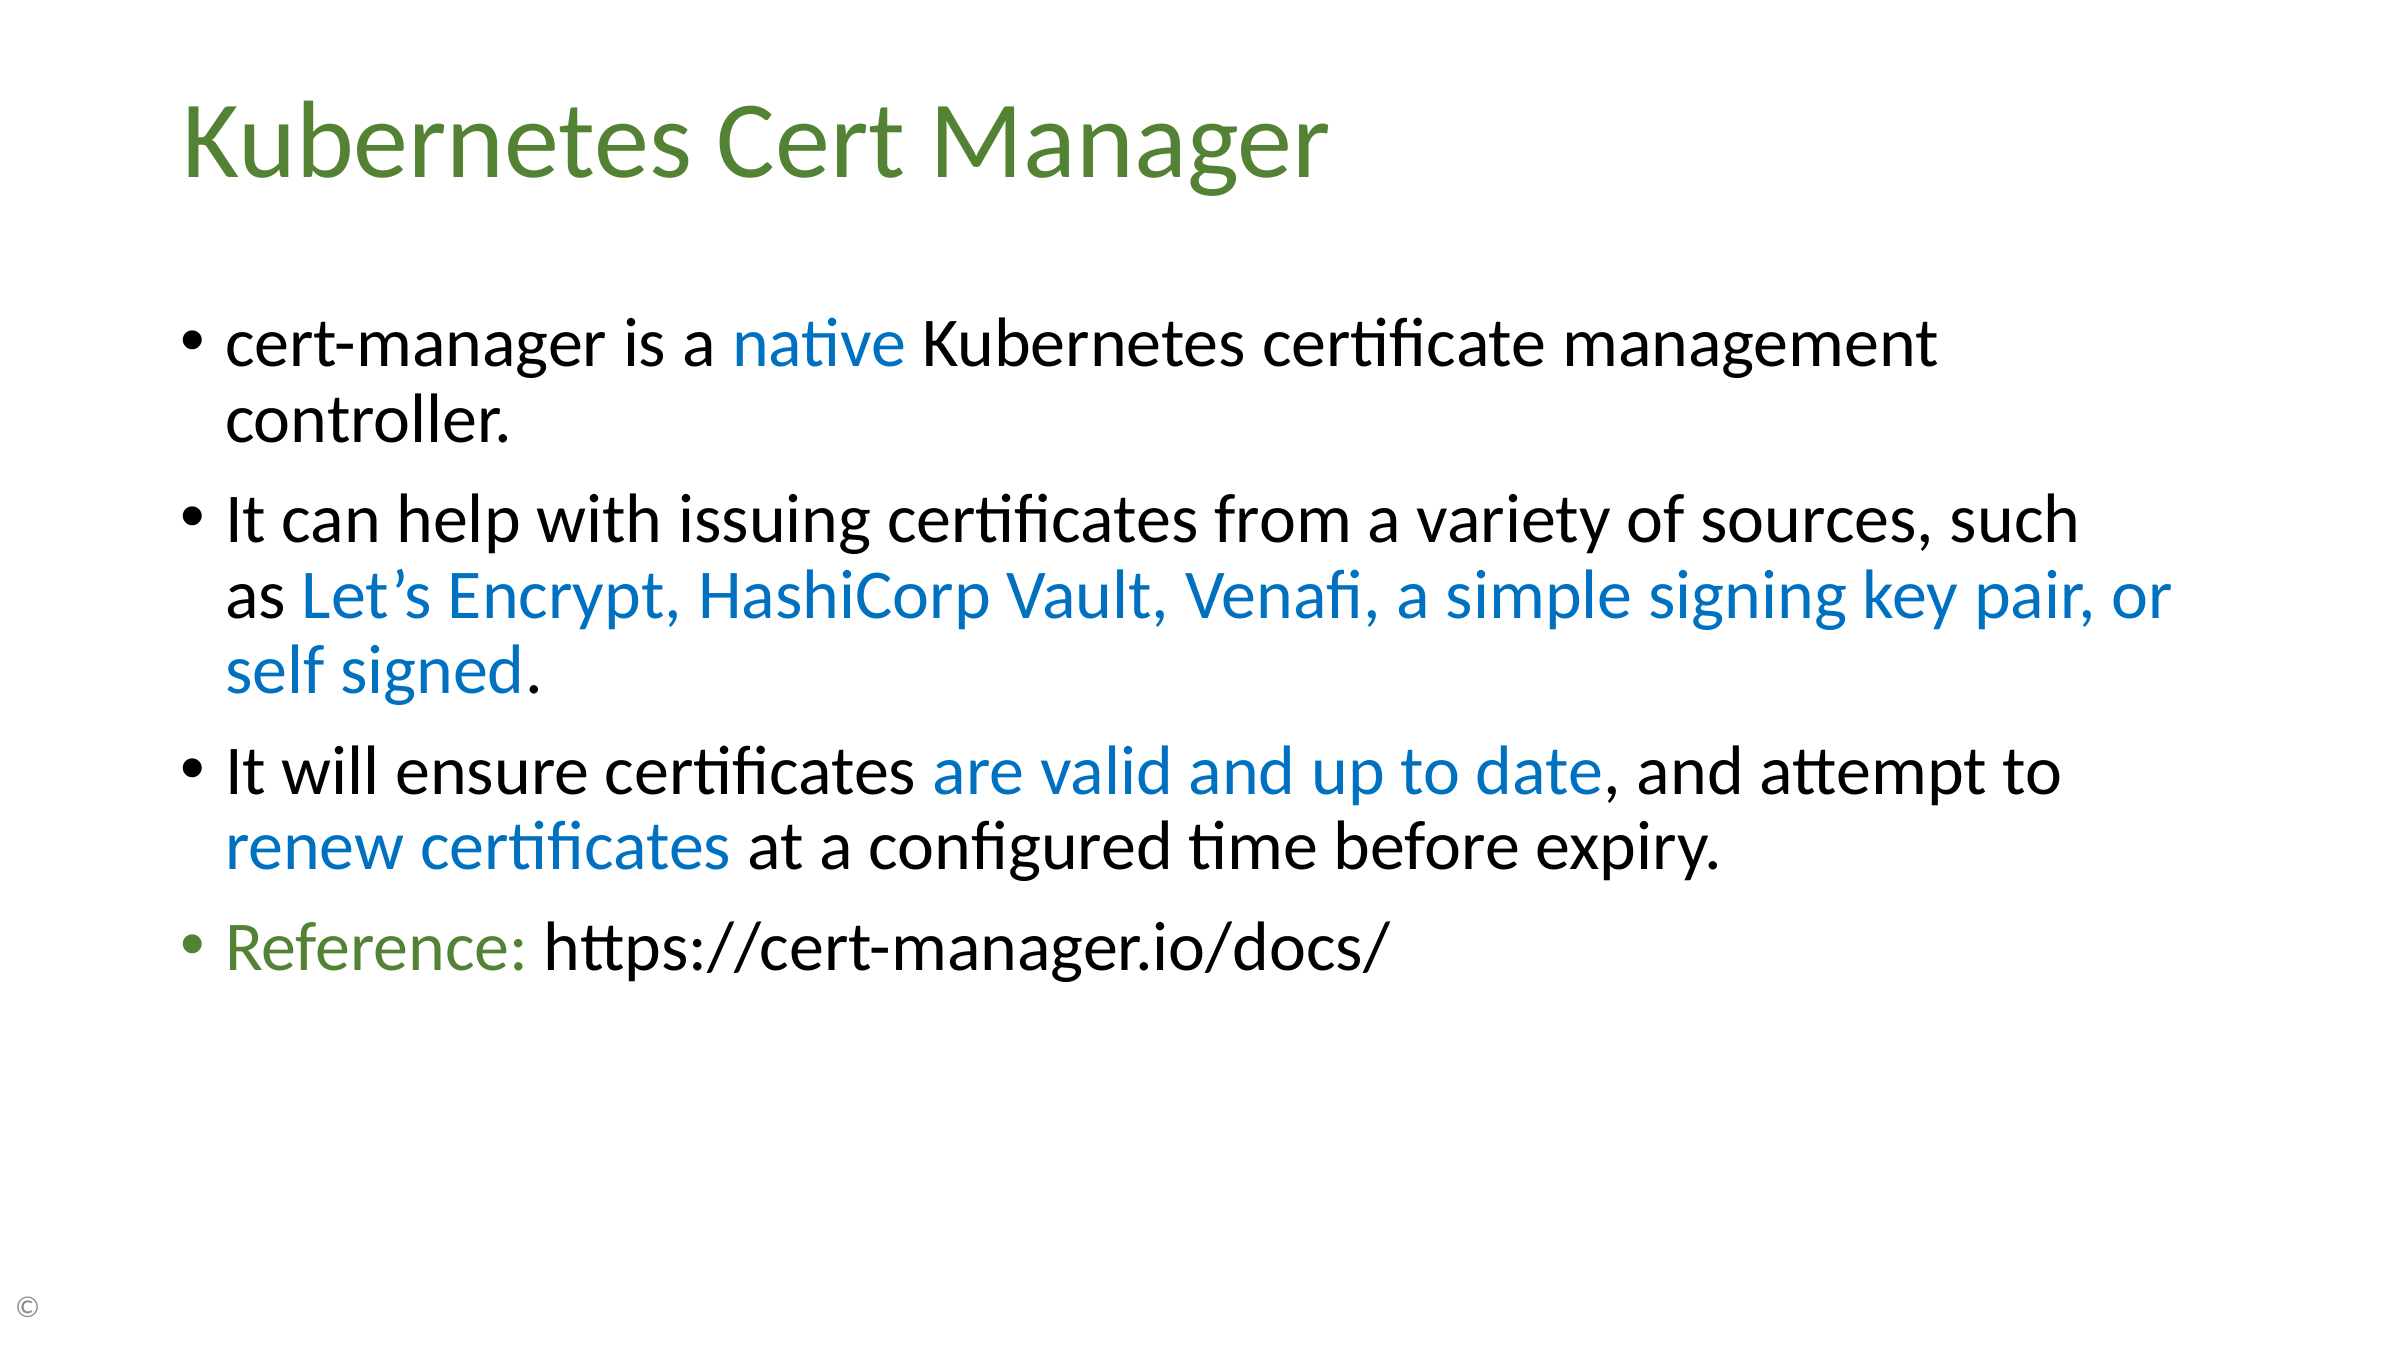

# Kubernetes Cert Manager
cert-manager is a native Kubernetes certificate management controller.
It can help with issuing certificates from a variety of sources, such as Let’s Encrypt, HashiCorp Vault, Venafi, a simple signing key pair, or self signed.
It will ensure certificates are valid and up to date, and attempt to renew certificates at a configured time before expiry.
Reference: https://cert-manager.io/docs/
©